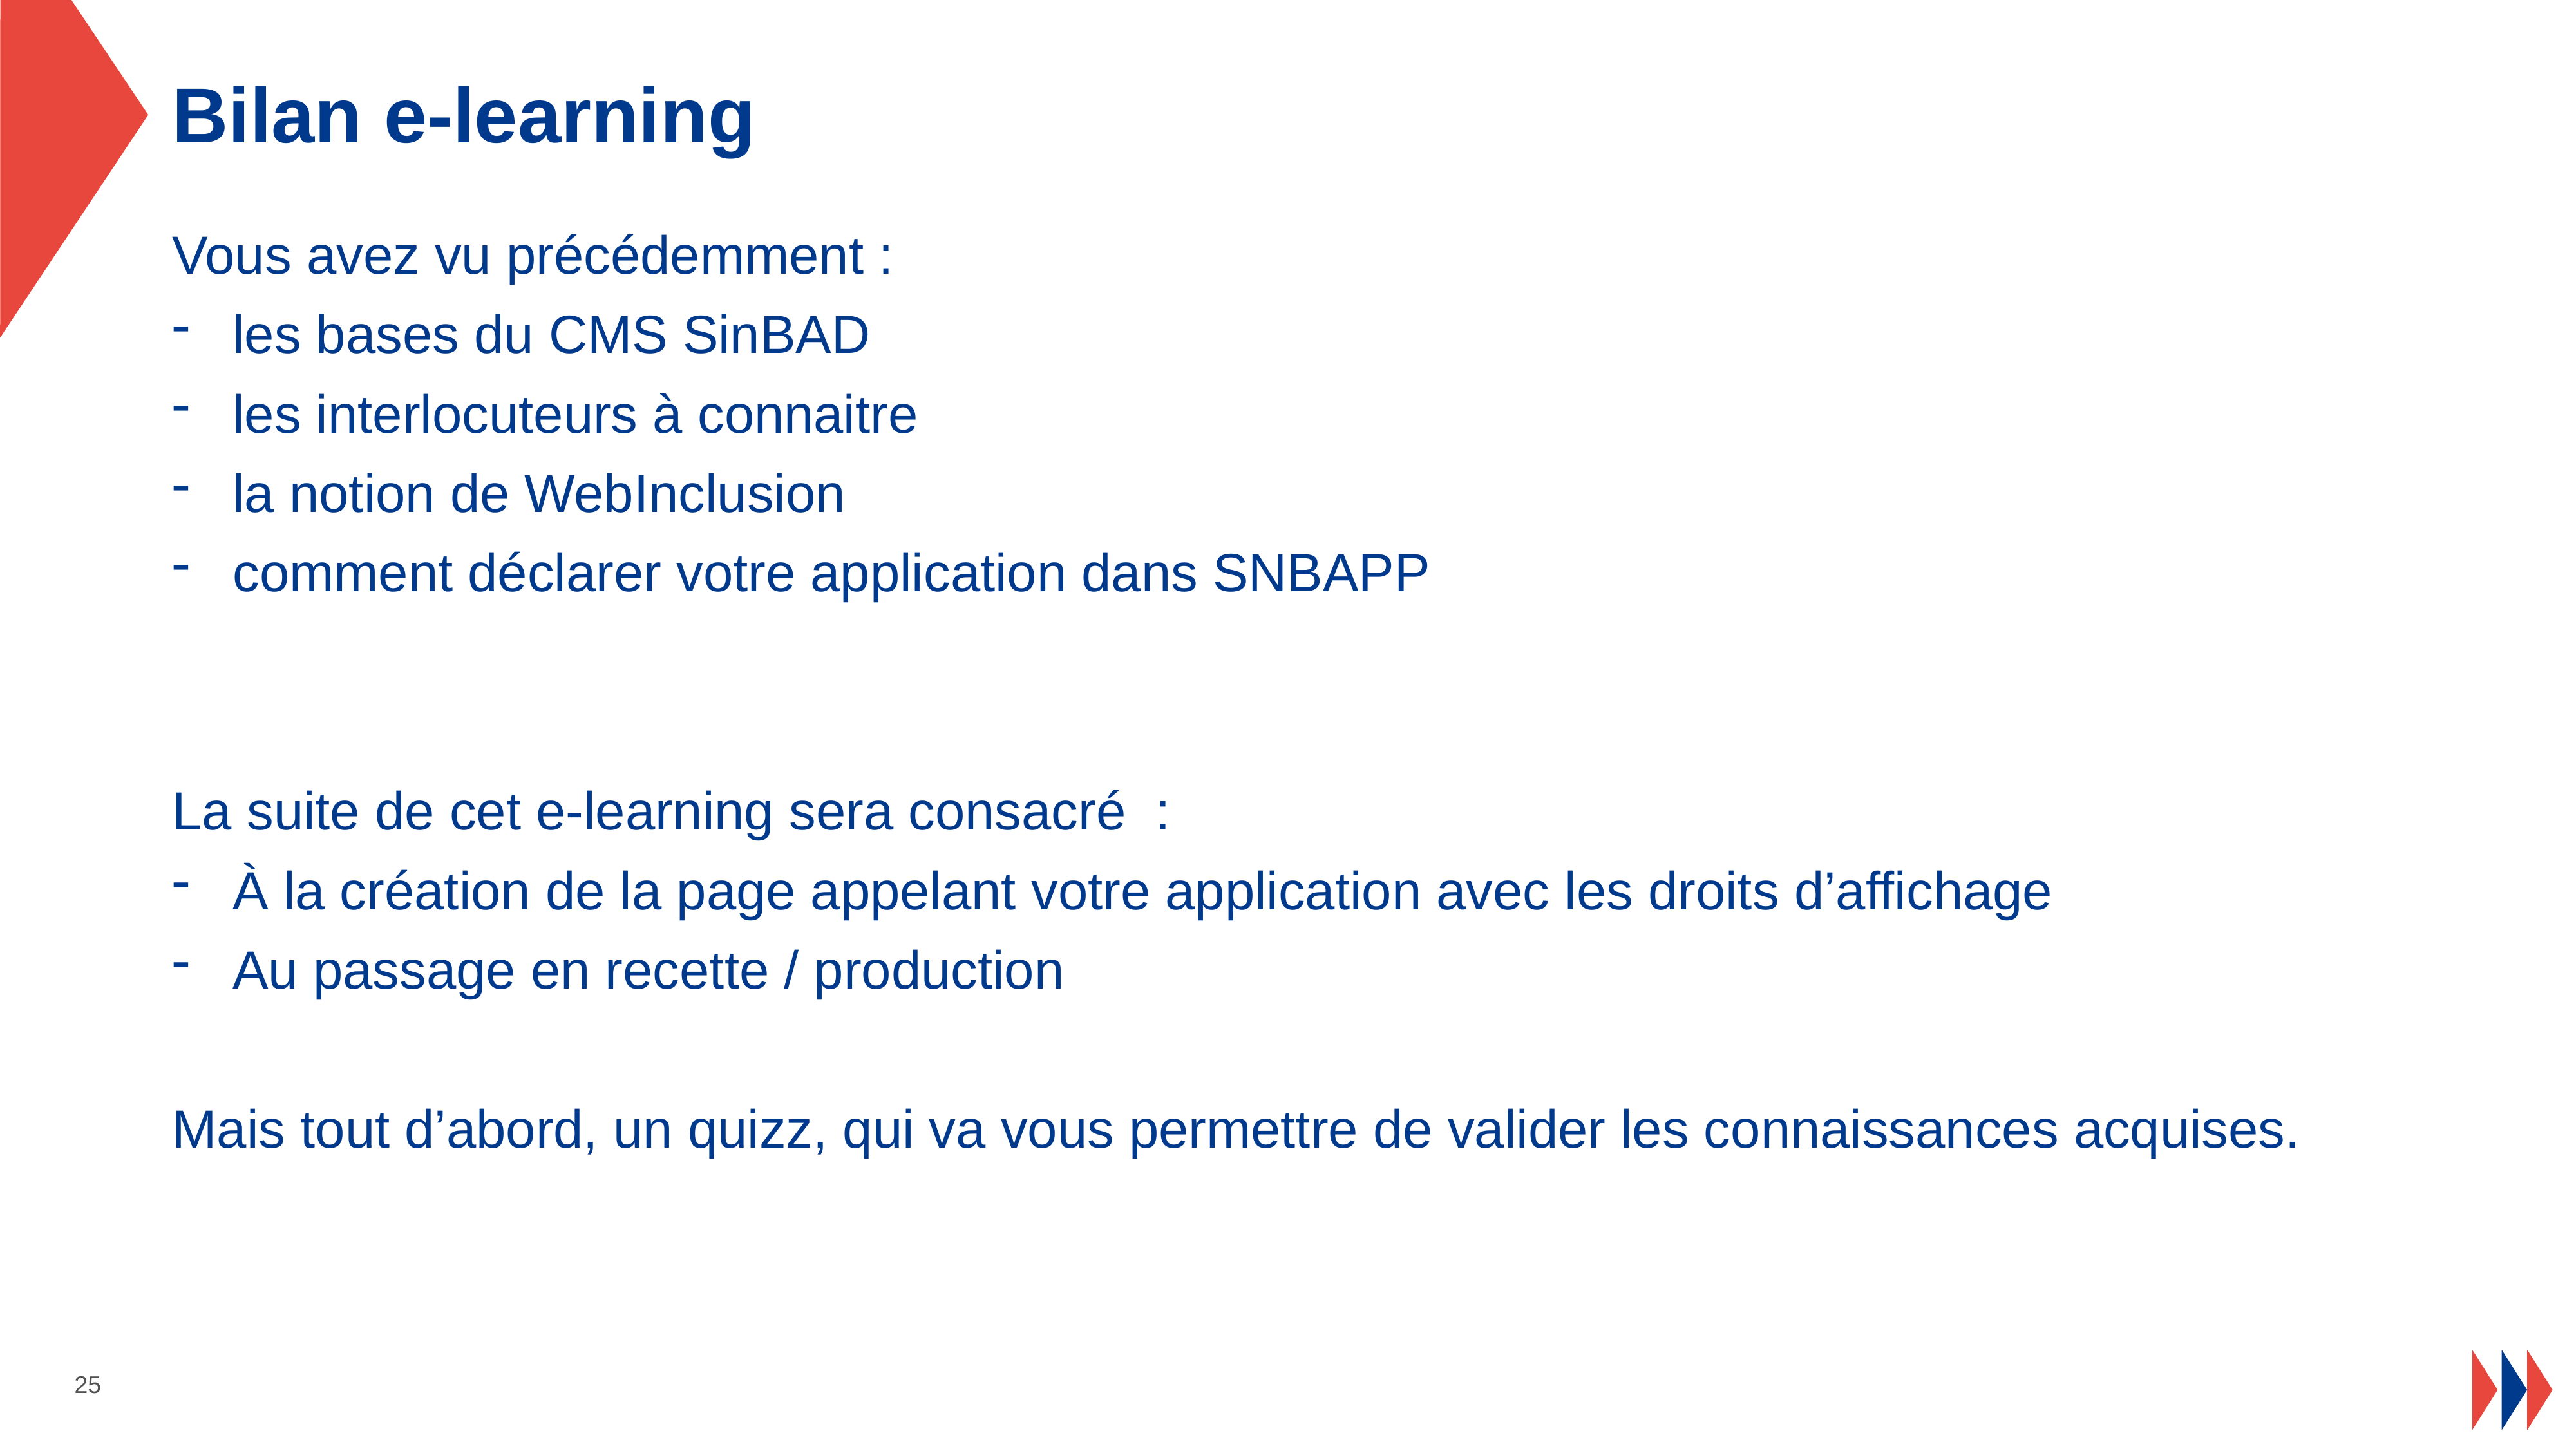

# Bilan e-learning
Vous avez vu précédemment :
les bases du CMS SinBAD
les interlocuteurs à connaitre
la notion de WebInclusion
comment déclarer votre application dans SNBAPP

La suite de cet e-learning sera consacré  :
À la création de la page appelant votre application avec les droits d’affichage
Au passage en recette / production

Mais tout d’abord, un quizz, qui va vous permettre de valider les connaissances acquises.

25